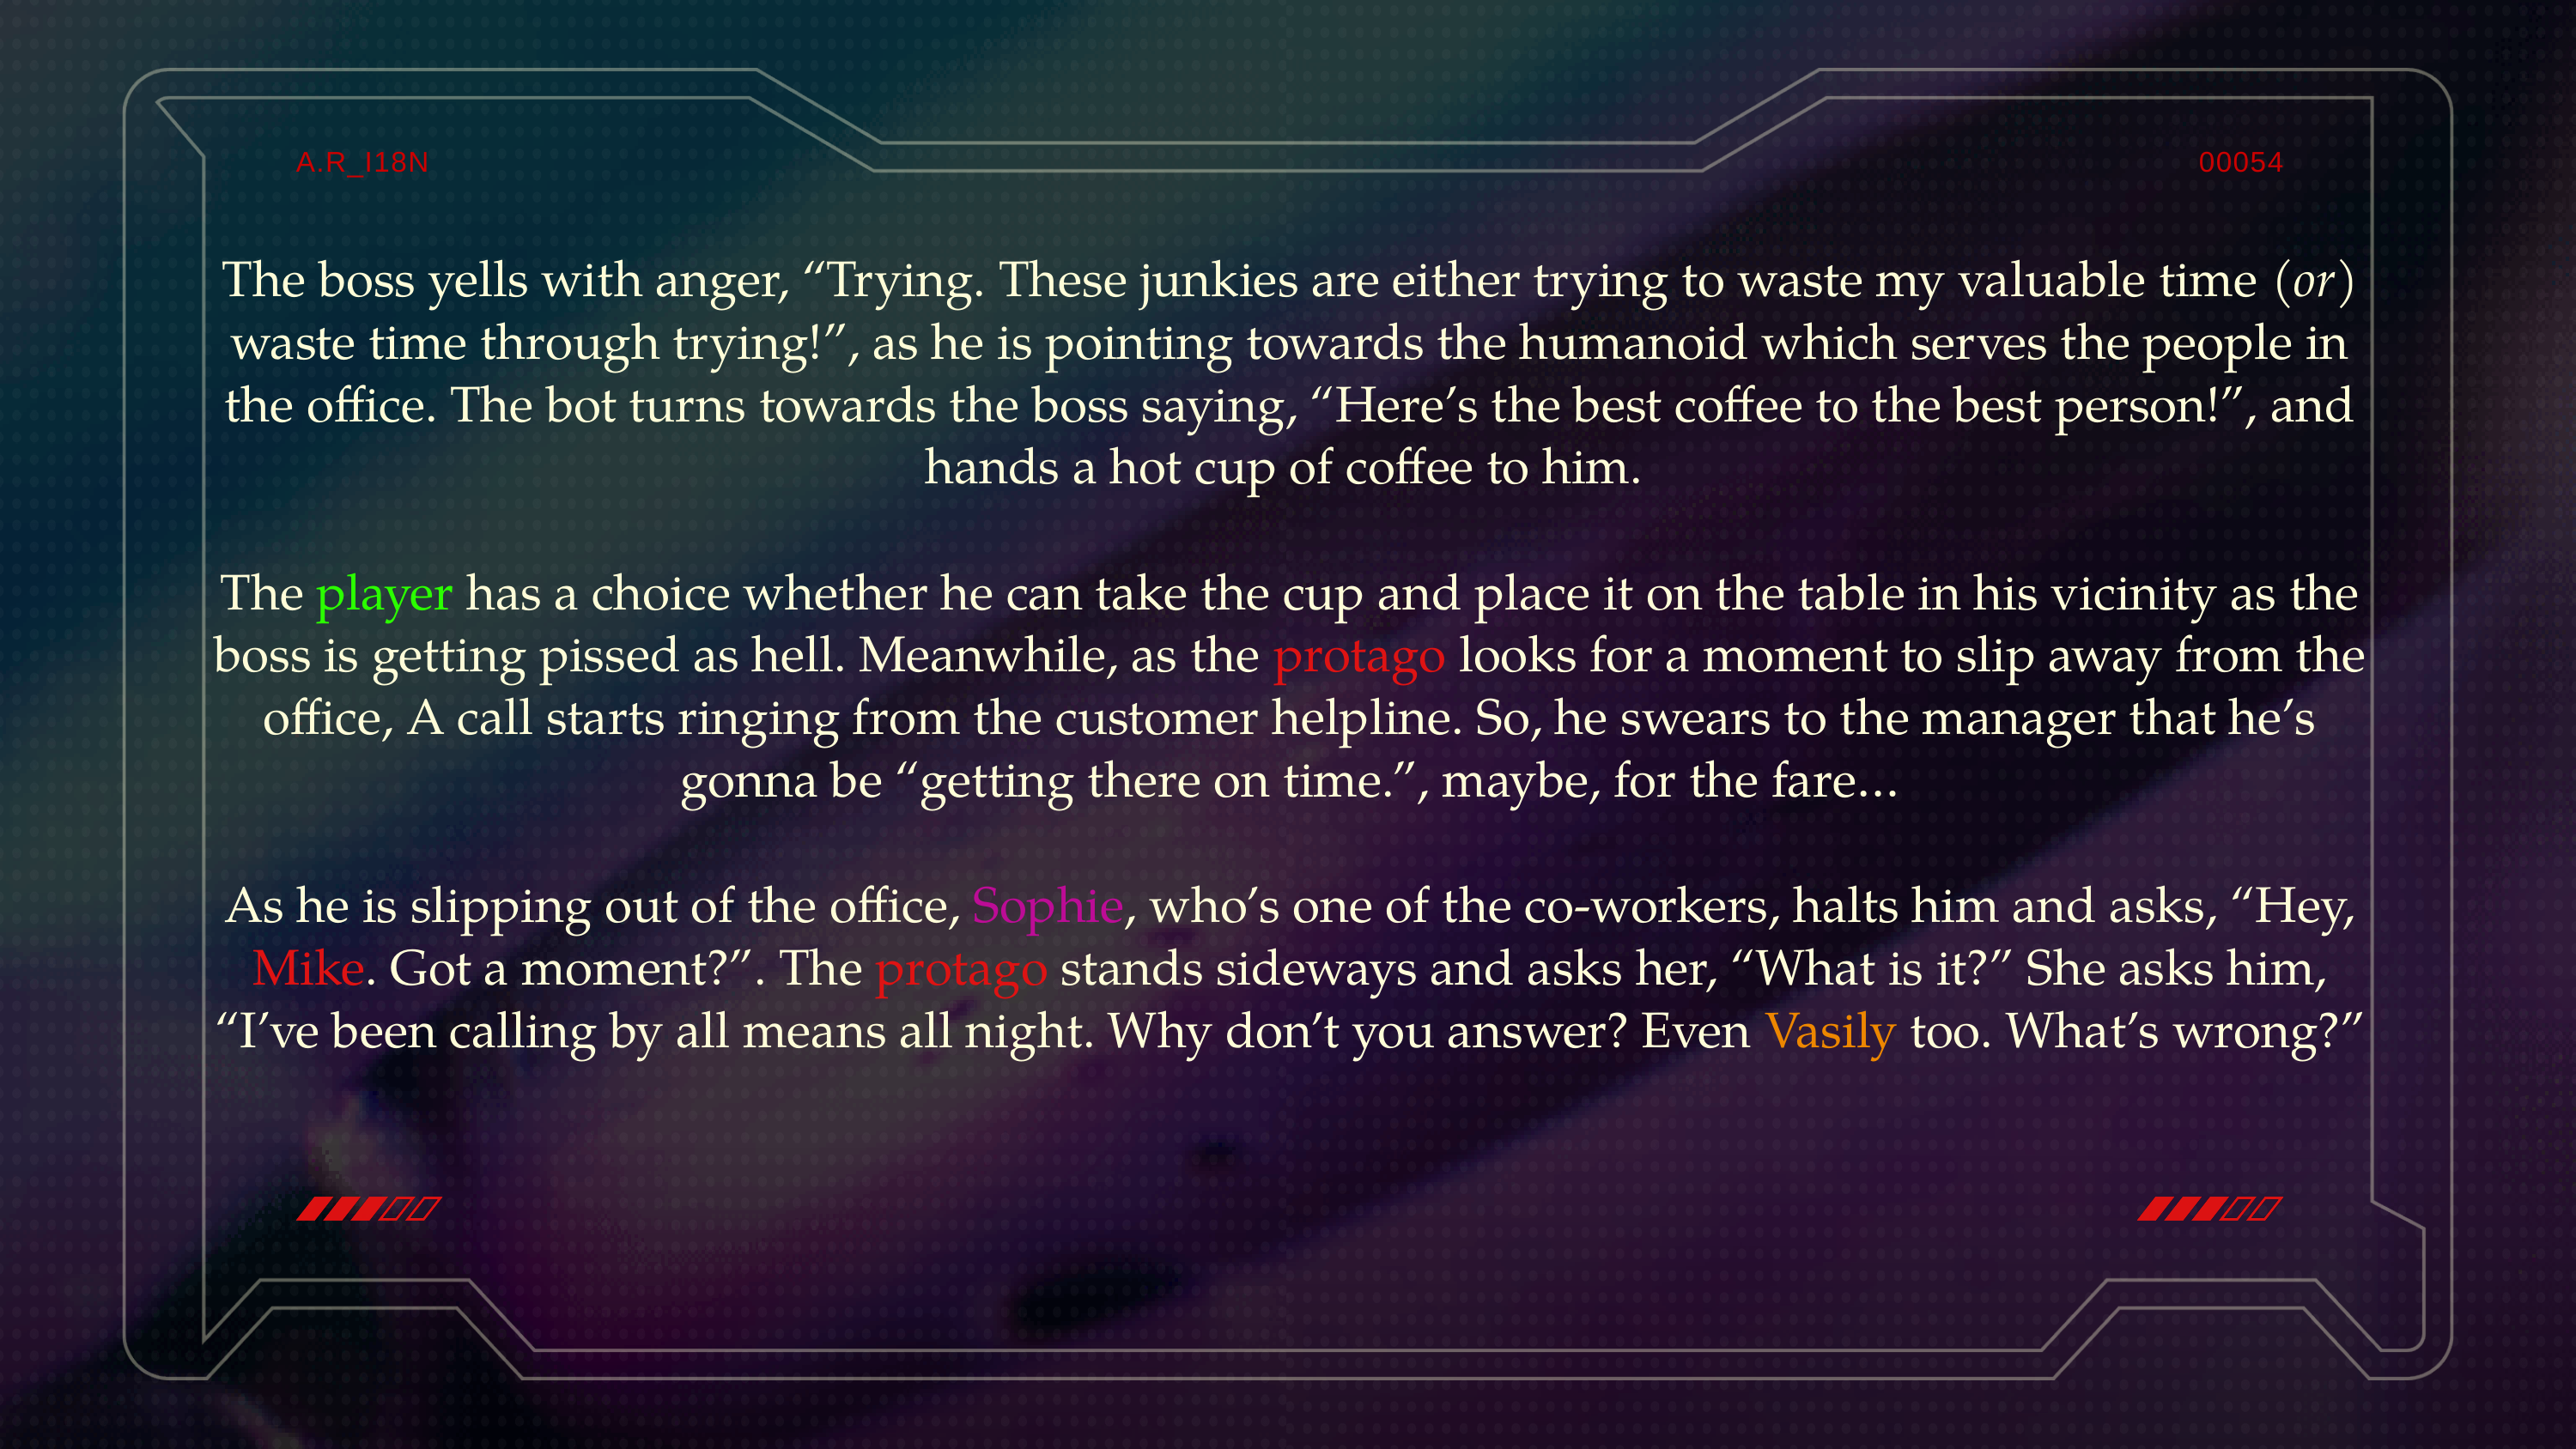

A.R_I18N
00054
The boss yells with anger, “Trying. These junkies are either trying to waste my valuable time (or) waste time through trying!”, as he is pointing towards the humanoid which serves the people in the office. The bot turns towards the boss saying, “Here’s the best coffee to the best person!”, and hands a hot cup of coffee to him.

The player has a choice whether he can take the cup and place it on the table in his vicinity as the boss is getting pissed as hell. Meanwhile, as the protago looks for a moment to slip away from the office, A call starts ringing from the customer helpline. So, he swears to the manager that he’s gonna be “getting there on time.”, maybe, for the fare…

As he is slipping out of the office, Sophie, who’s one of the co-workers, halts him and asks, “Hey, Mike. Got a moment?”. The protago stands sideways and asks her, “What is it?” She asks him, “I’ve been calling by all means all night. Why don’t you answer? Even Vasily too. What’s wrong?”